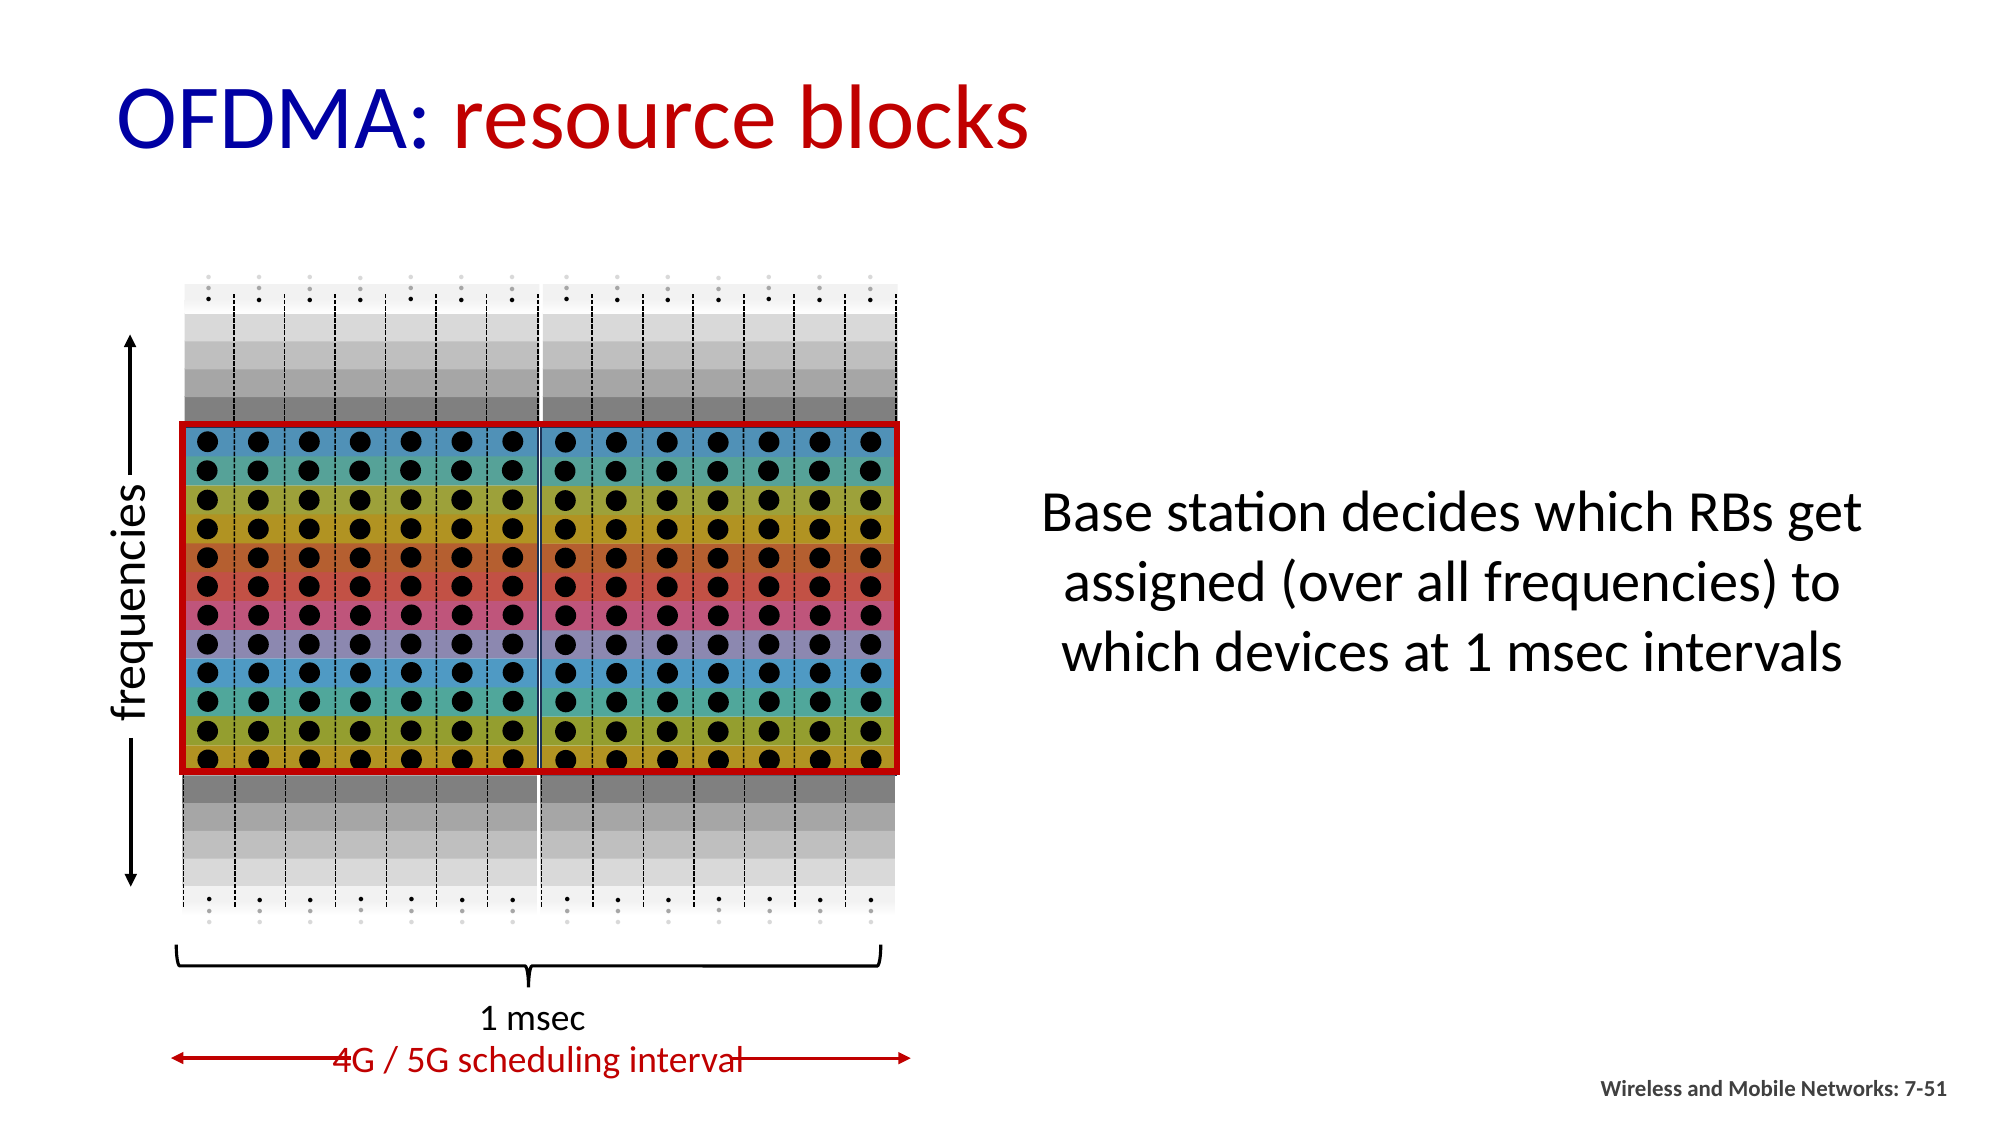

# OFDMA: resource blocks

.
.
.
.
.
.
.
.
.
.
.
.
.
.
.
.
.
.
.
.
.

.
.
.
.
.
.
.
.
.
.
.
.
.
.
.
.
.
.
.
.
.

.
.
.
.
.
.
.
.
.
.
.
.
.
.
.
.
.
.
.
.
.

.
.
.
.
.
.
.
.
.
.
.
.
.
.
.
.
.
.
.
.
.
1 msec
frequencies

Base station decides which RBs get assigned (over all frequencies) to which devices at 1 msec intervals
4G / 5G scheduling interval
Wireless and Mobile Networks: 7-51